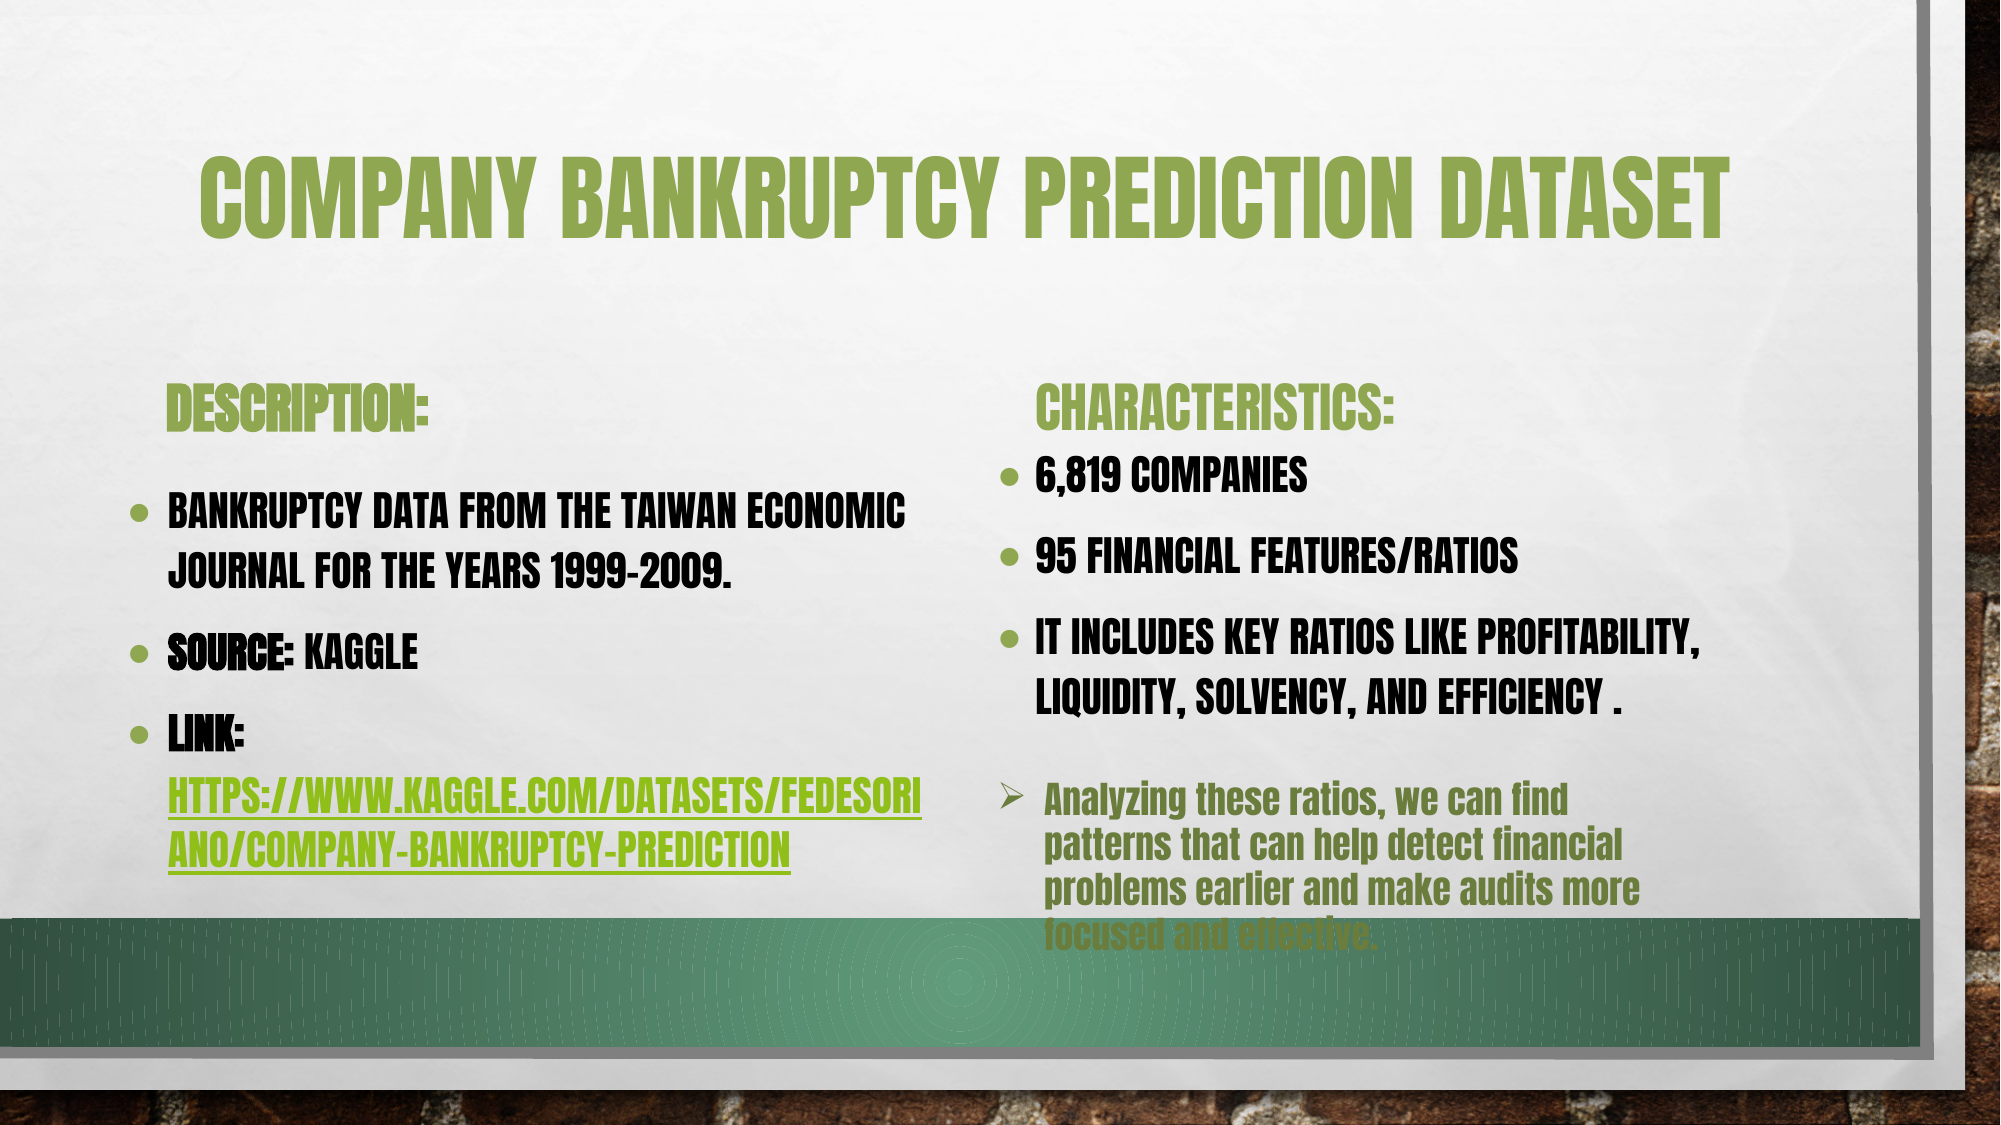

# Company Bankruptcy Prediction Dataset
Description:
Characteristics:
6,819 companies
95 financial features/ratios
It includes key ratios like profitability, liquidity, solvency, and efficiency .
Bankruptcy data from the Taiwan Economic Journal for the years 1999–2009.
Source: Kaggle
Link: https://www.kaggle.com/datasets/fedesoriano/company-bankruptcy-prediction

Analyzing these ratios, we can find patterns that can help detect financial problems earlier and make audits more focused and effective.